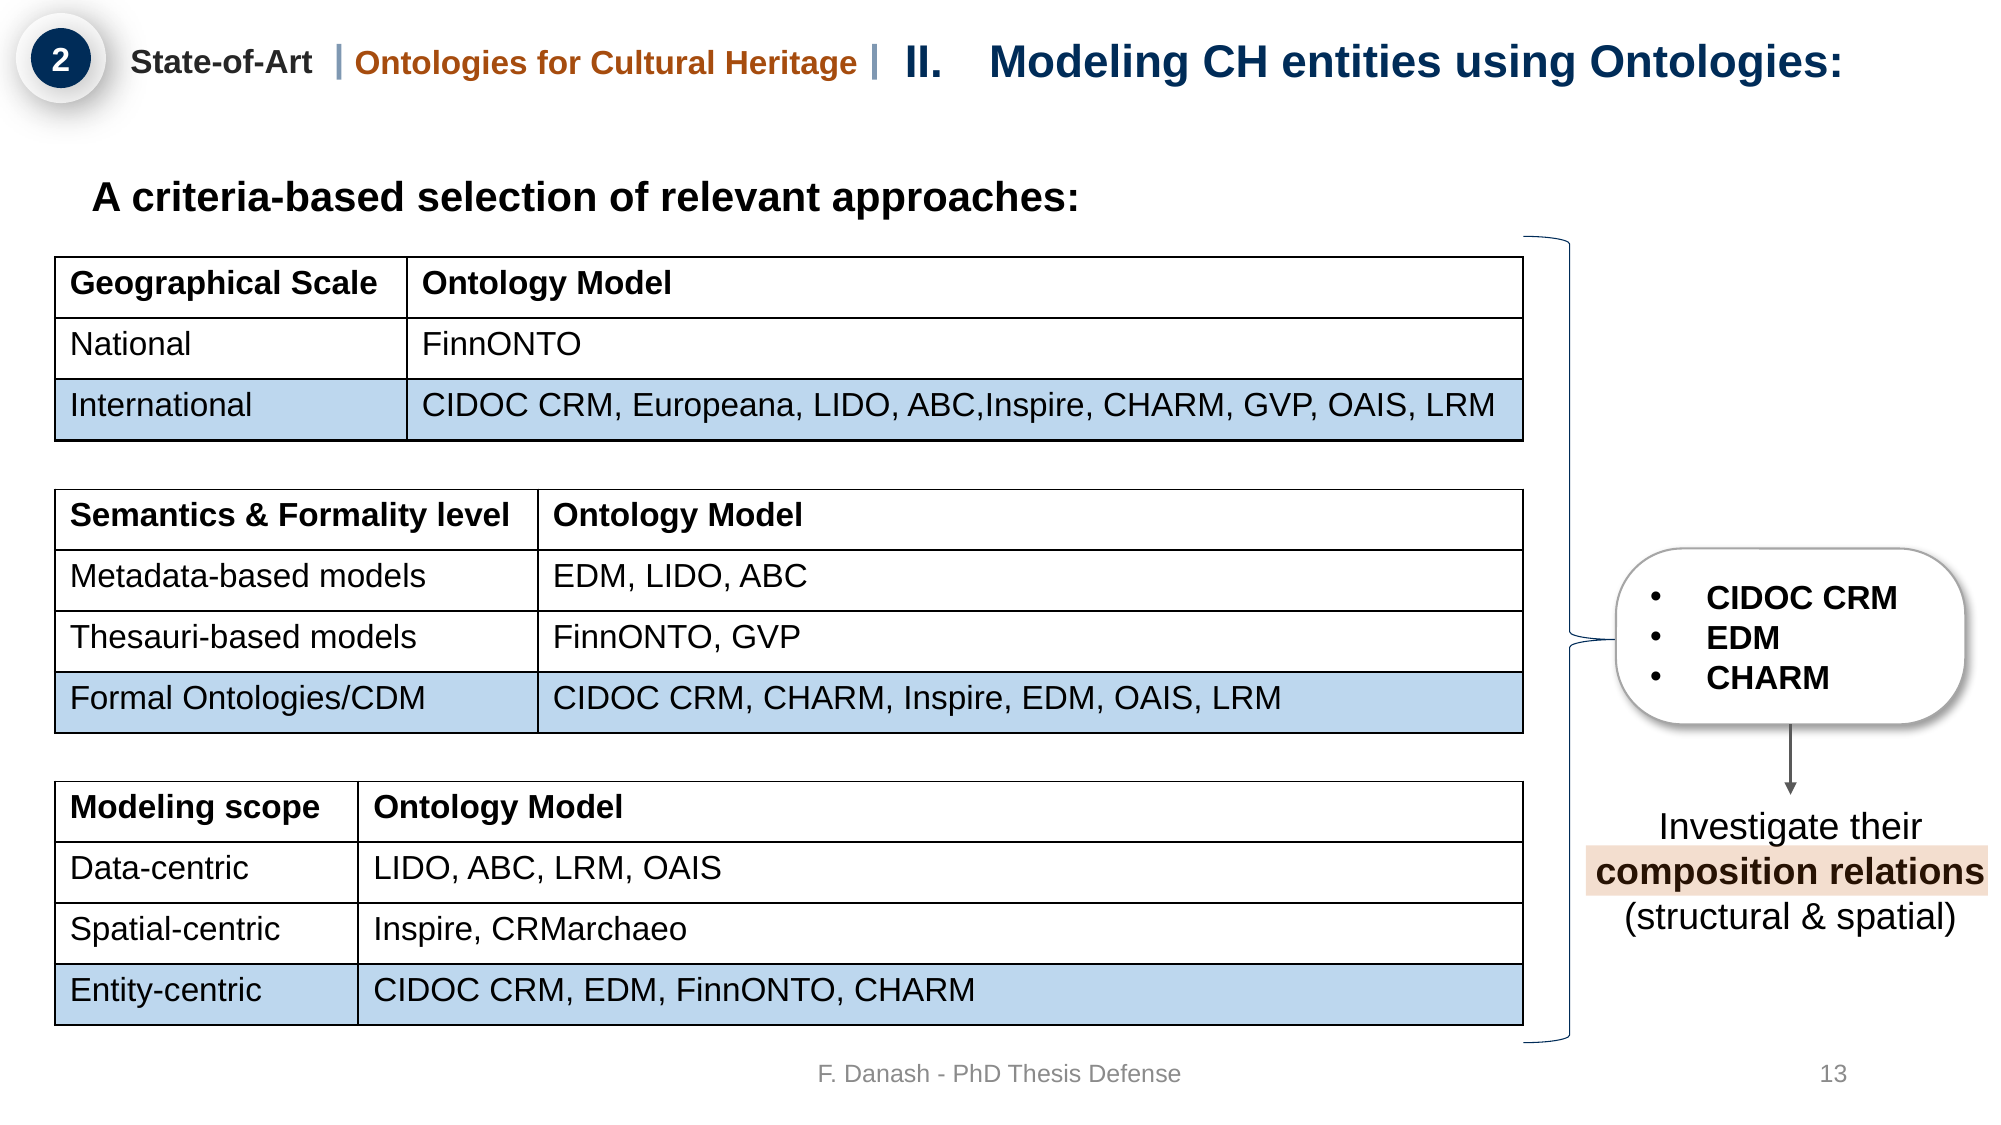

Modeling CH entities using Ontologies:

2
State-of-Art
Ontologies for Cultural Heritage
A criteria-based selection of relevant approaches:

| Geographical Scale | Ontology Model |
| --- | --- |
| National | FinnONTO |
| International | CIDOC CRM, Europeana, LIDO, ABC,Inspire, CHARM, GVP, OAIS, LRM |
| Geographical Scale | Ontology Model |
| --- | --- |
| National | FinnONTO |
| International | CIDOC CRM, Europeana, LIDO, ABC,Inspire, CHARM, GVP, OAIS, LRM |
| Semantics & Formality level | Ontology Model |
| --- | --- |
| Metadata-based models | EDM, LIDO, ABC |
| Thesauri-based models | FinnONTO, GVP |
| Formal Ontologies/CDM | CIDOC CRM, CHARM, Inspire, EDM, OAIS, LRM |
| Semantics & Formality level | Ontology Model |
| --- | --- |
| Metadata-based models | EDM, LIDO, ABC |
| Thesauri-based models | FinnONTO, GVP |
| Formal Ontologies/CDM | CIDOC CRM, CHARM, Inspire, EDM, OAIS, LRM |
CIDOC CRM
EDM
CHARM
| Modeling scope | Ontology Model |
| --- | --- |
| Data-centric | LIDO, ABC, LRM, OAIS |
| Spatial-centric | Inspire, CRMarchaeo |
| Entity-centric | CIDOC CRM, EDM, FinnONTO, CHARM |
| Modeling scope | Ontology Model |
| --- | --- |
| Data-centric | LIDO, ABC, LRM, OAIS |
| Spatial-centric | Inspire, CRMarchaeo |
| Entity-centric | CIDOC CRM, EDM, FinnONTO, CHARM |
Investigate their composition relations (structural & spatial)

F. Danash - PhD Thesis Defense
13